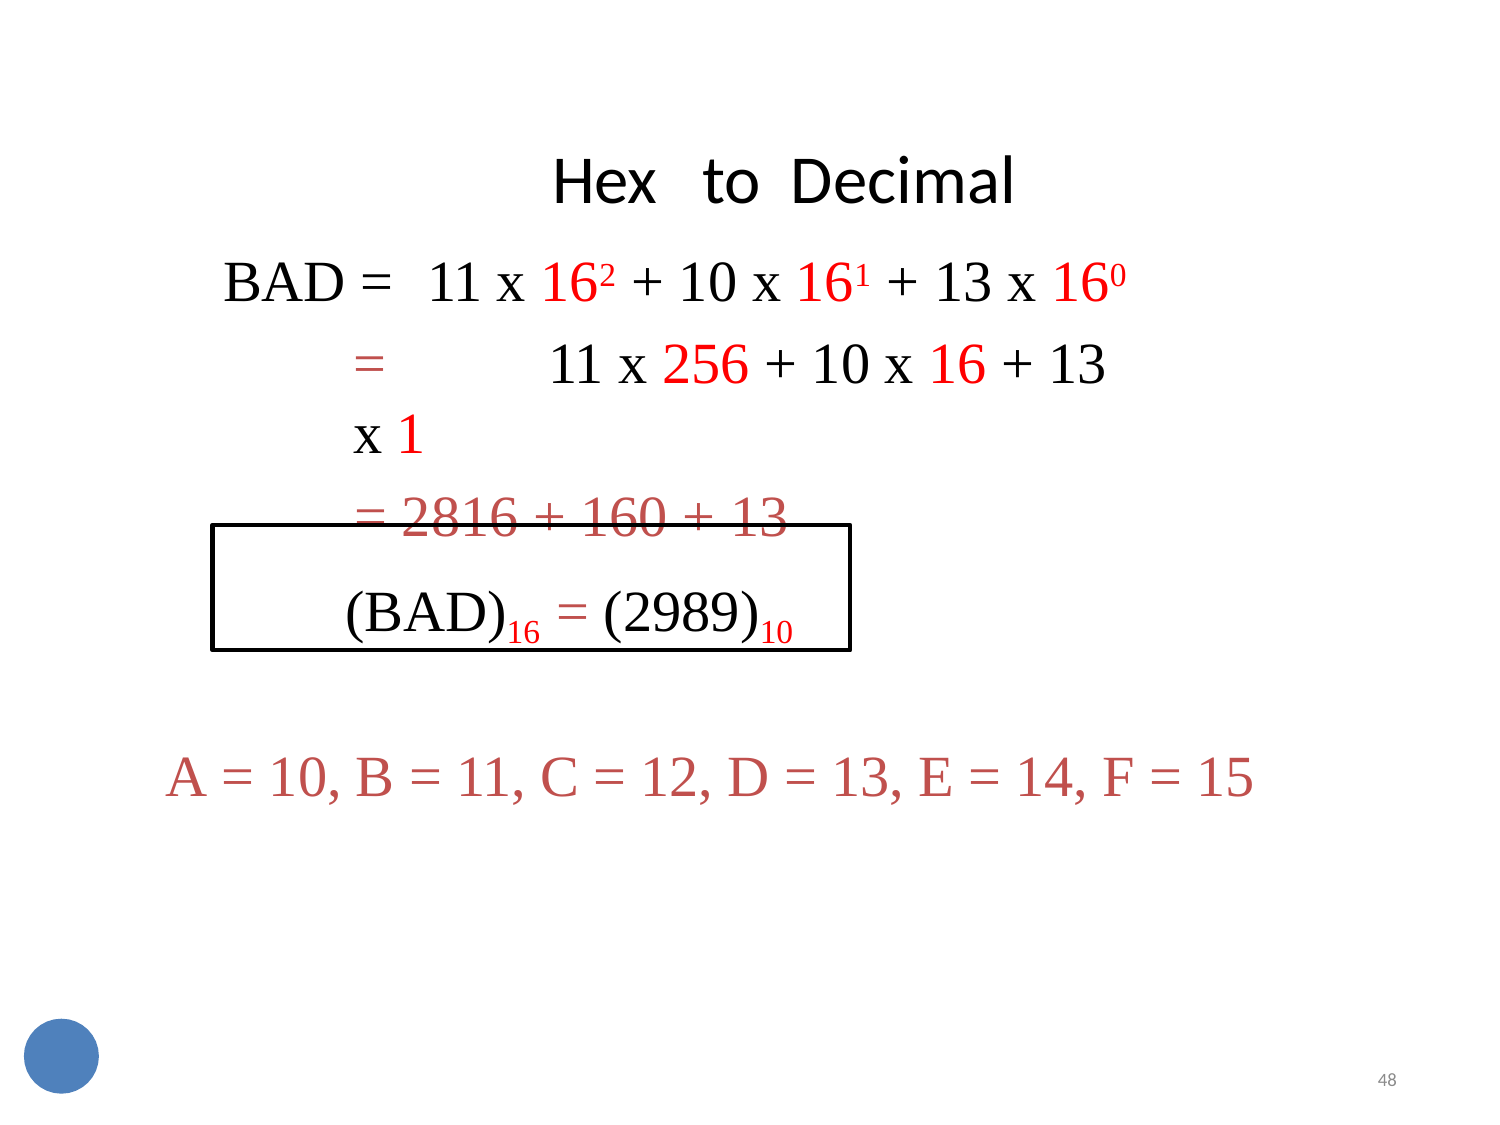

48
# Hex	to	Decimal
BAD =	11 x 162 + 10 x 161 + 13 x 160
=	11 x 256 + 10 x 16 + 13 x 1
= 2816 + 160 + 13
(BAD)16 = (2989)10
A = 10, B = 11, C = 12, D = 13, E = 14, F = 15